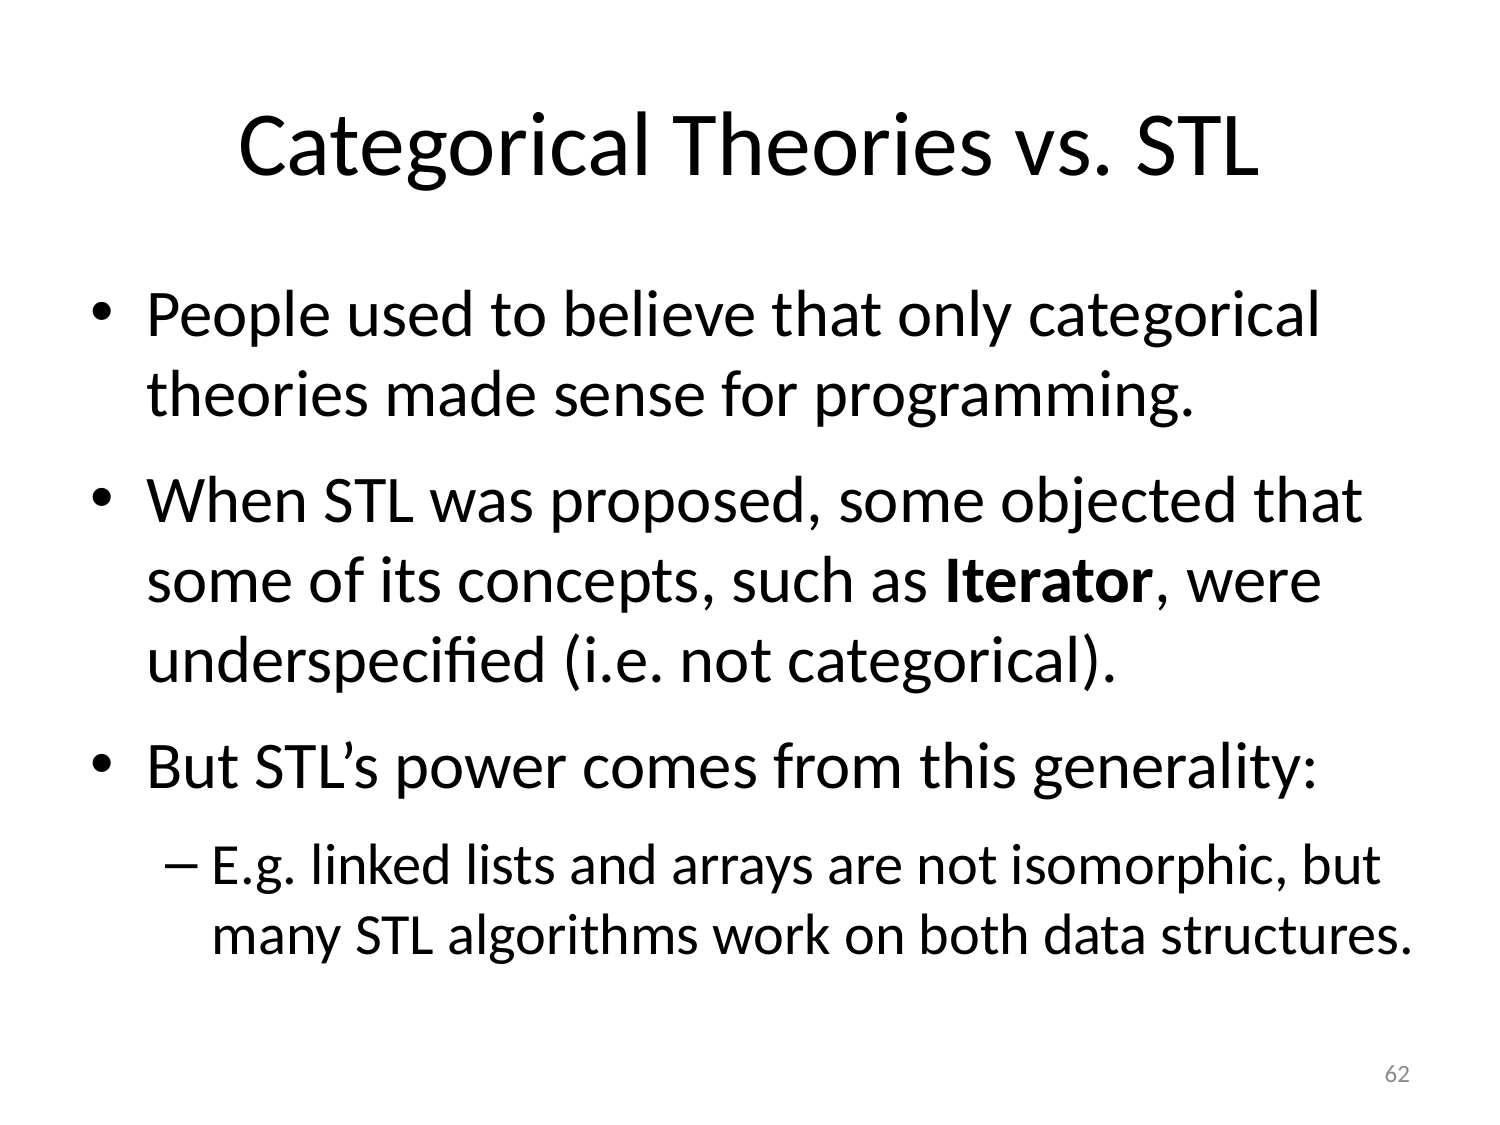

# Categorical Theories vs. STL
People used to believe that only categorical theories made sense for programming.
When STL was proposed, some objected that some of its concepts, such as Iterator, were underspecified (i.e. not categorical).
But STL’s power comes from this generality:
E.g. linked lists and arrays are not isomorphic, but many STL algorithms work on both data structures.
62